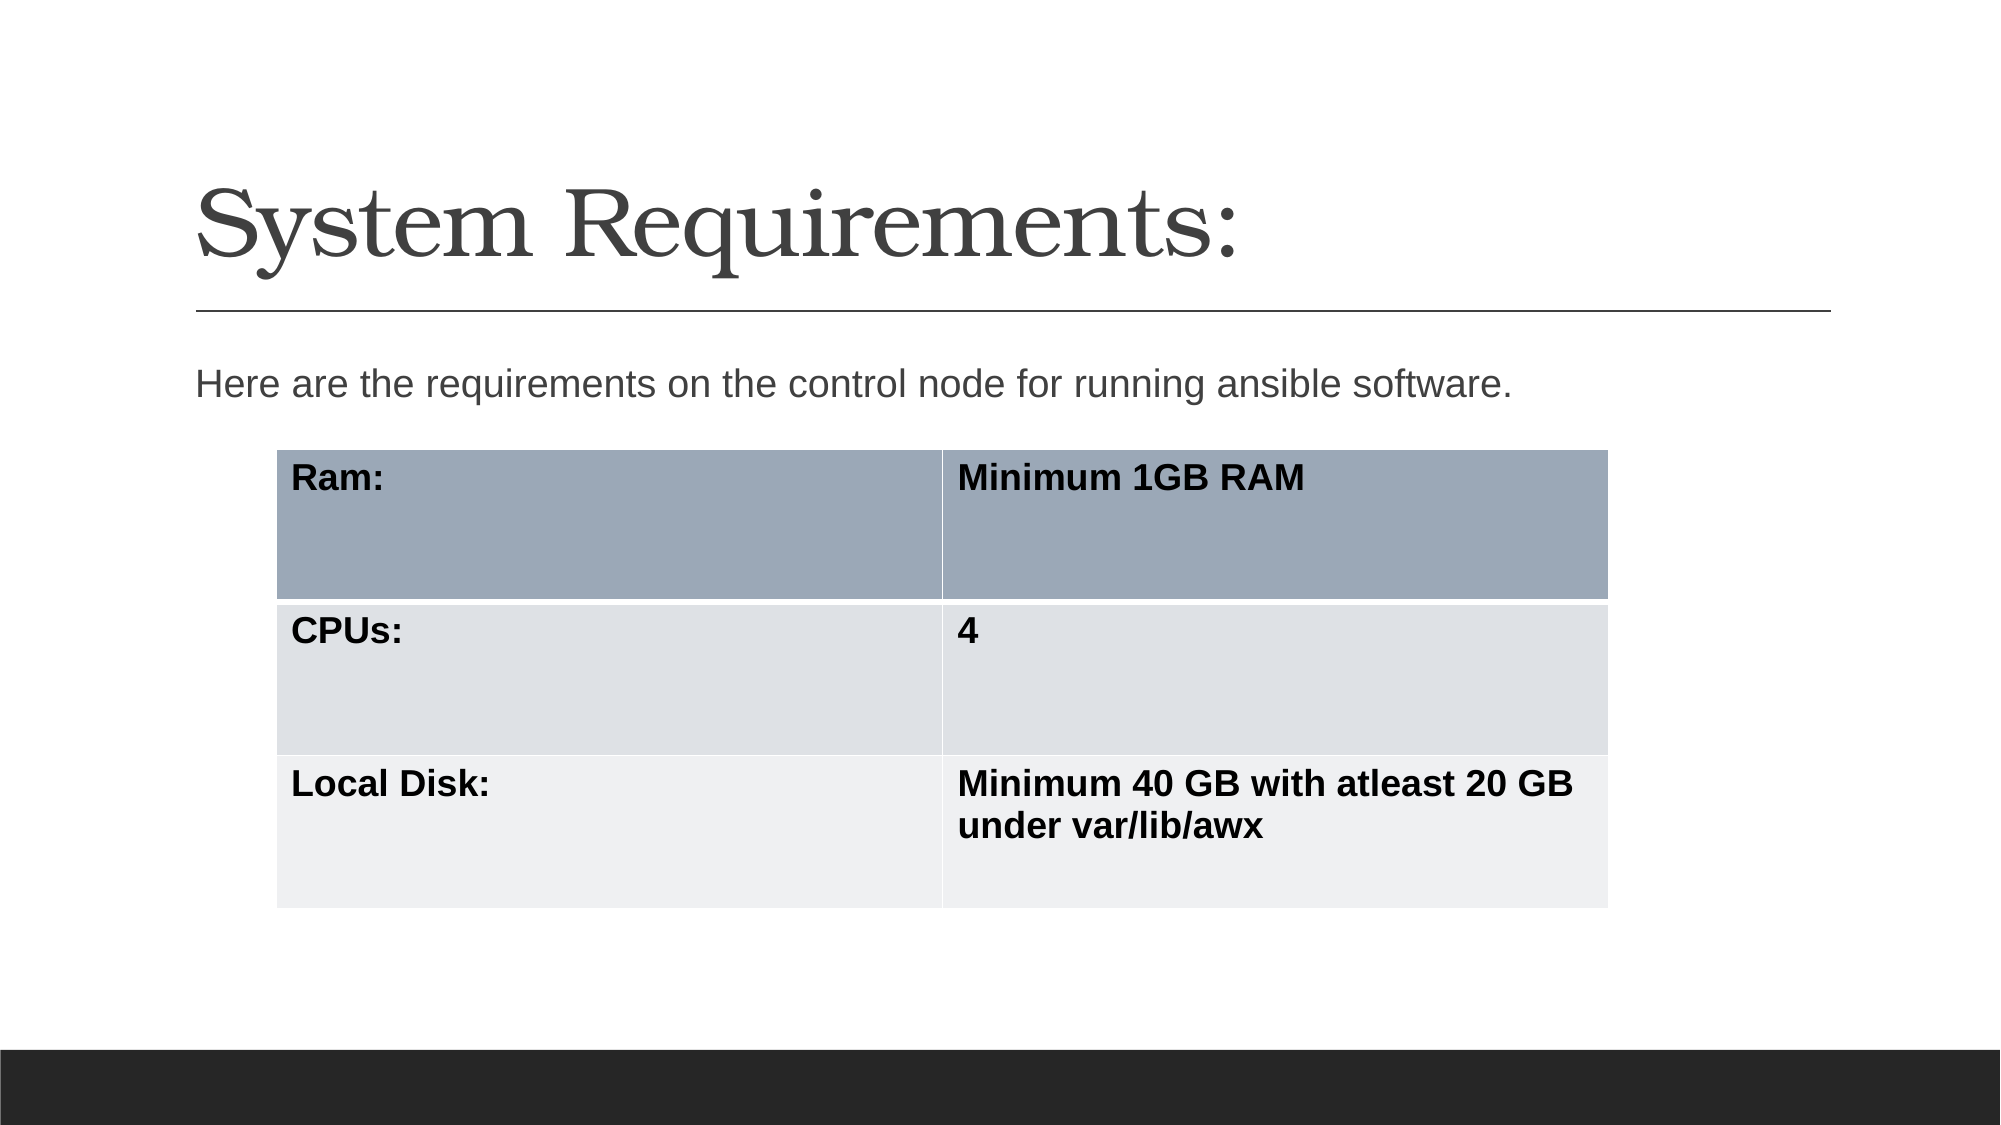

# System Requirements:
Here are the requirements on the control node for running ansible software.

| Ram: | Minimum 1GB RAM |
| --- | --- |
| CPUs: | 4 |
| Local Disk: | Minimum 40 GB with atleast 20 GB under var/lib/awx |